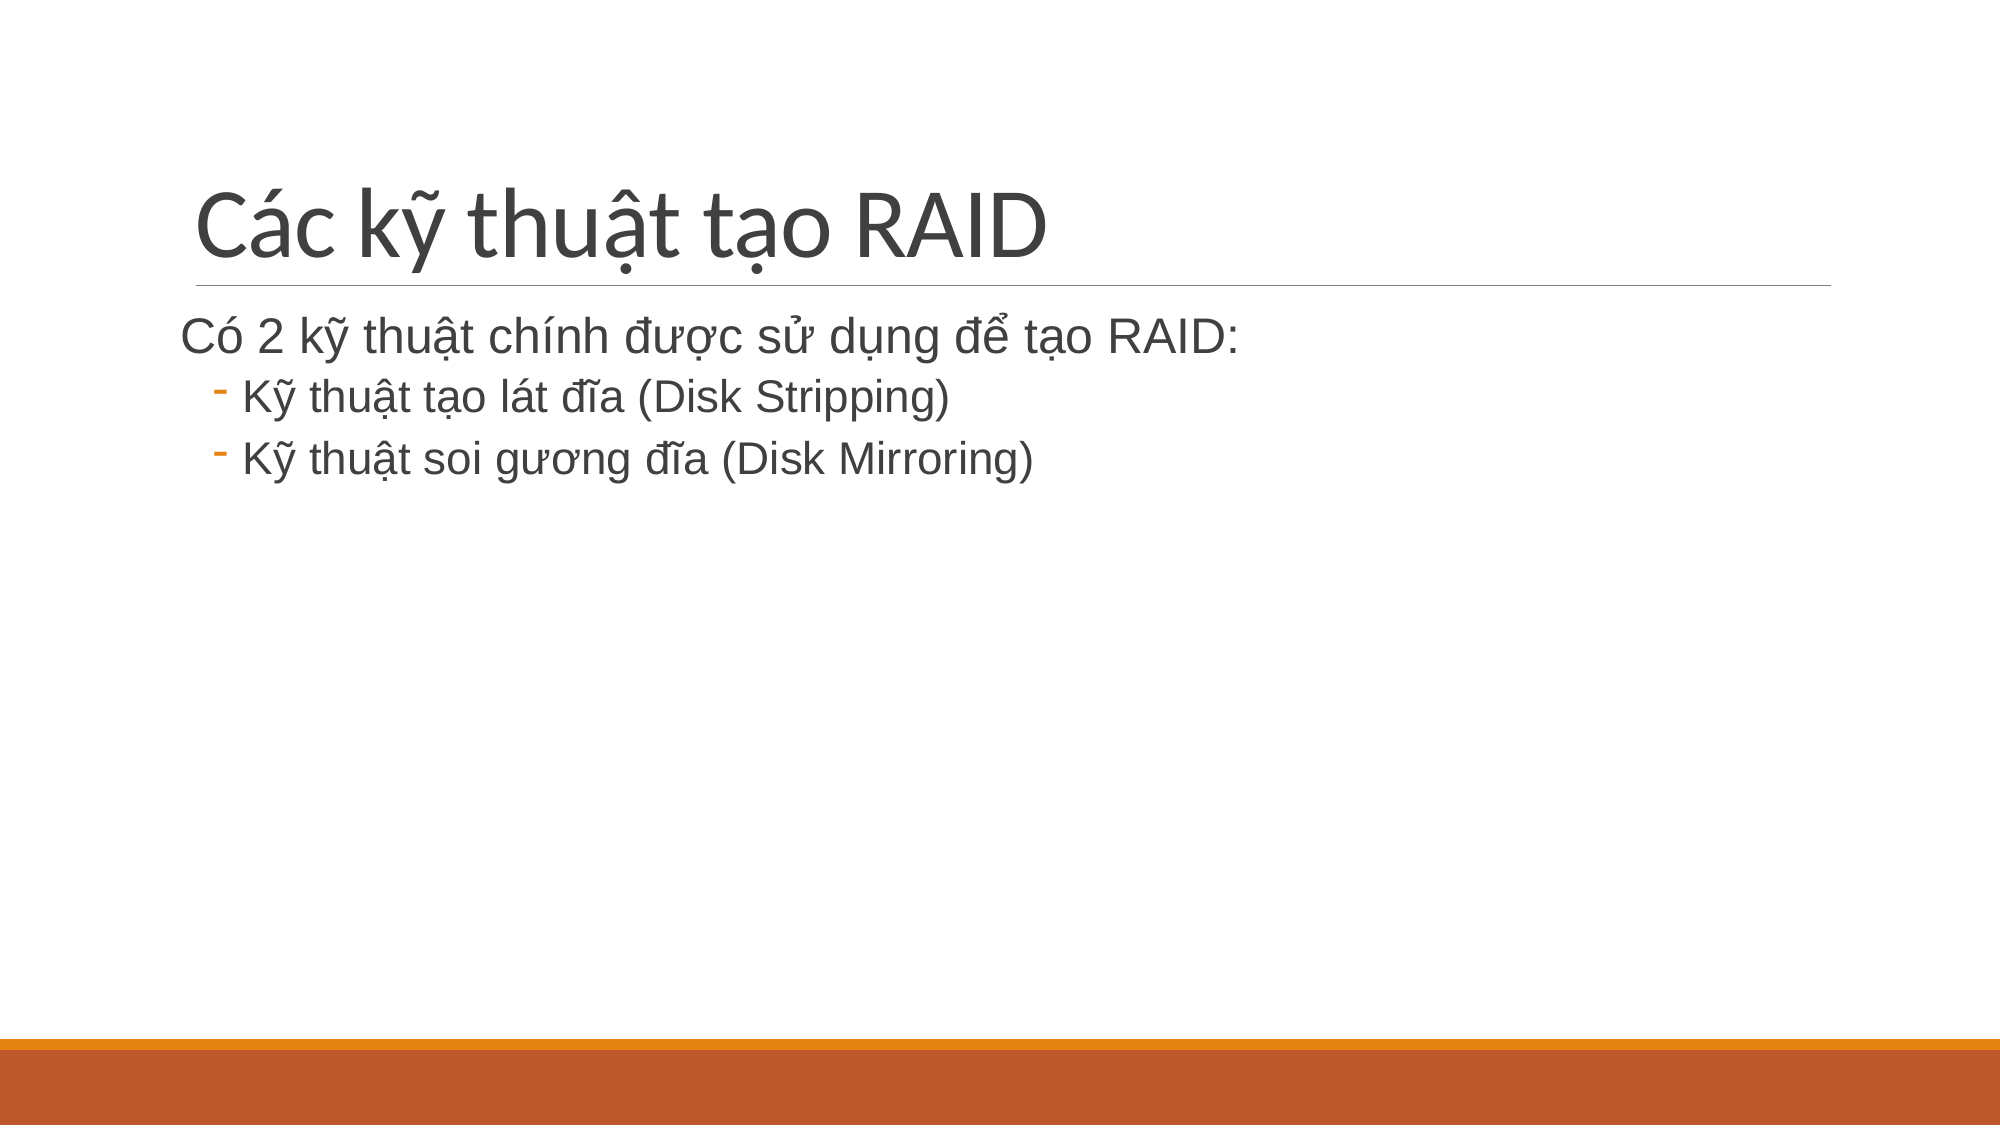

# Các kỹ thuật tạo RAID
Có 2 kỹ thuật chính được sử dụng để tạo RAID:
Kỹ thuật tạo lát đĩa (Disk Stripping)
Kỹ thuật soi gương đĩa (Disk Mirroring)